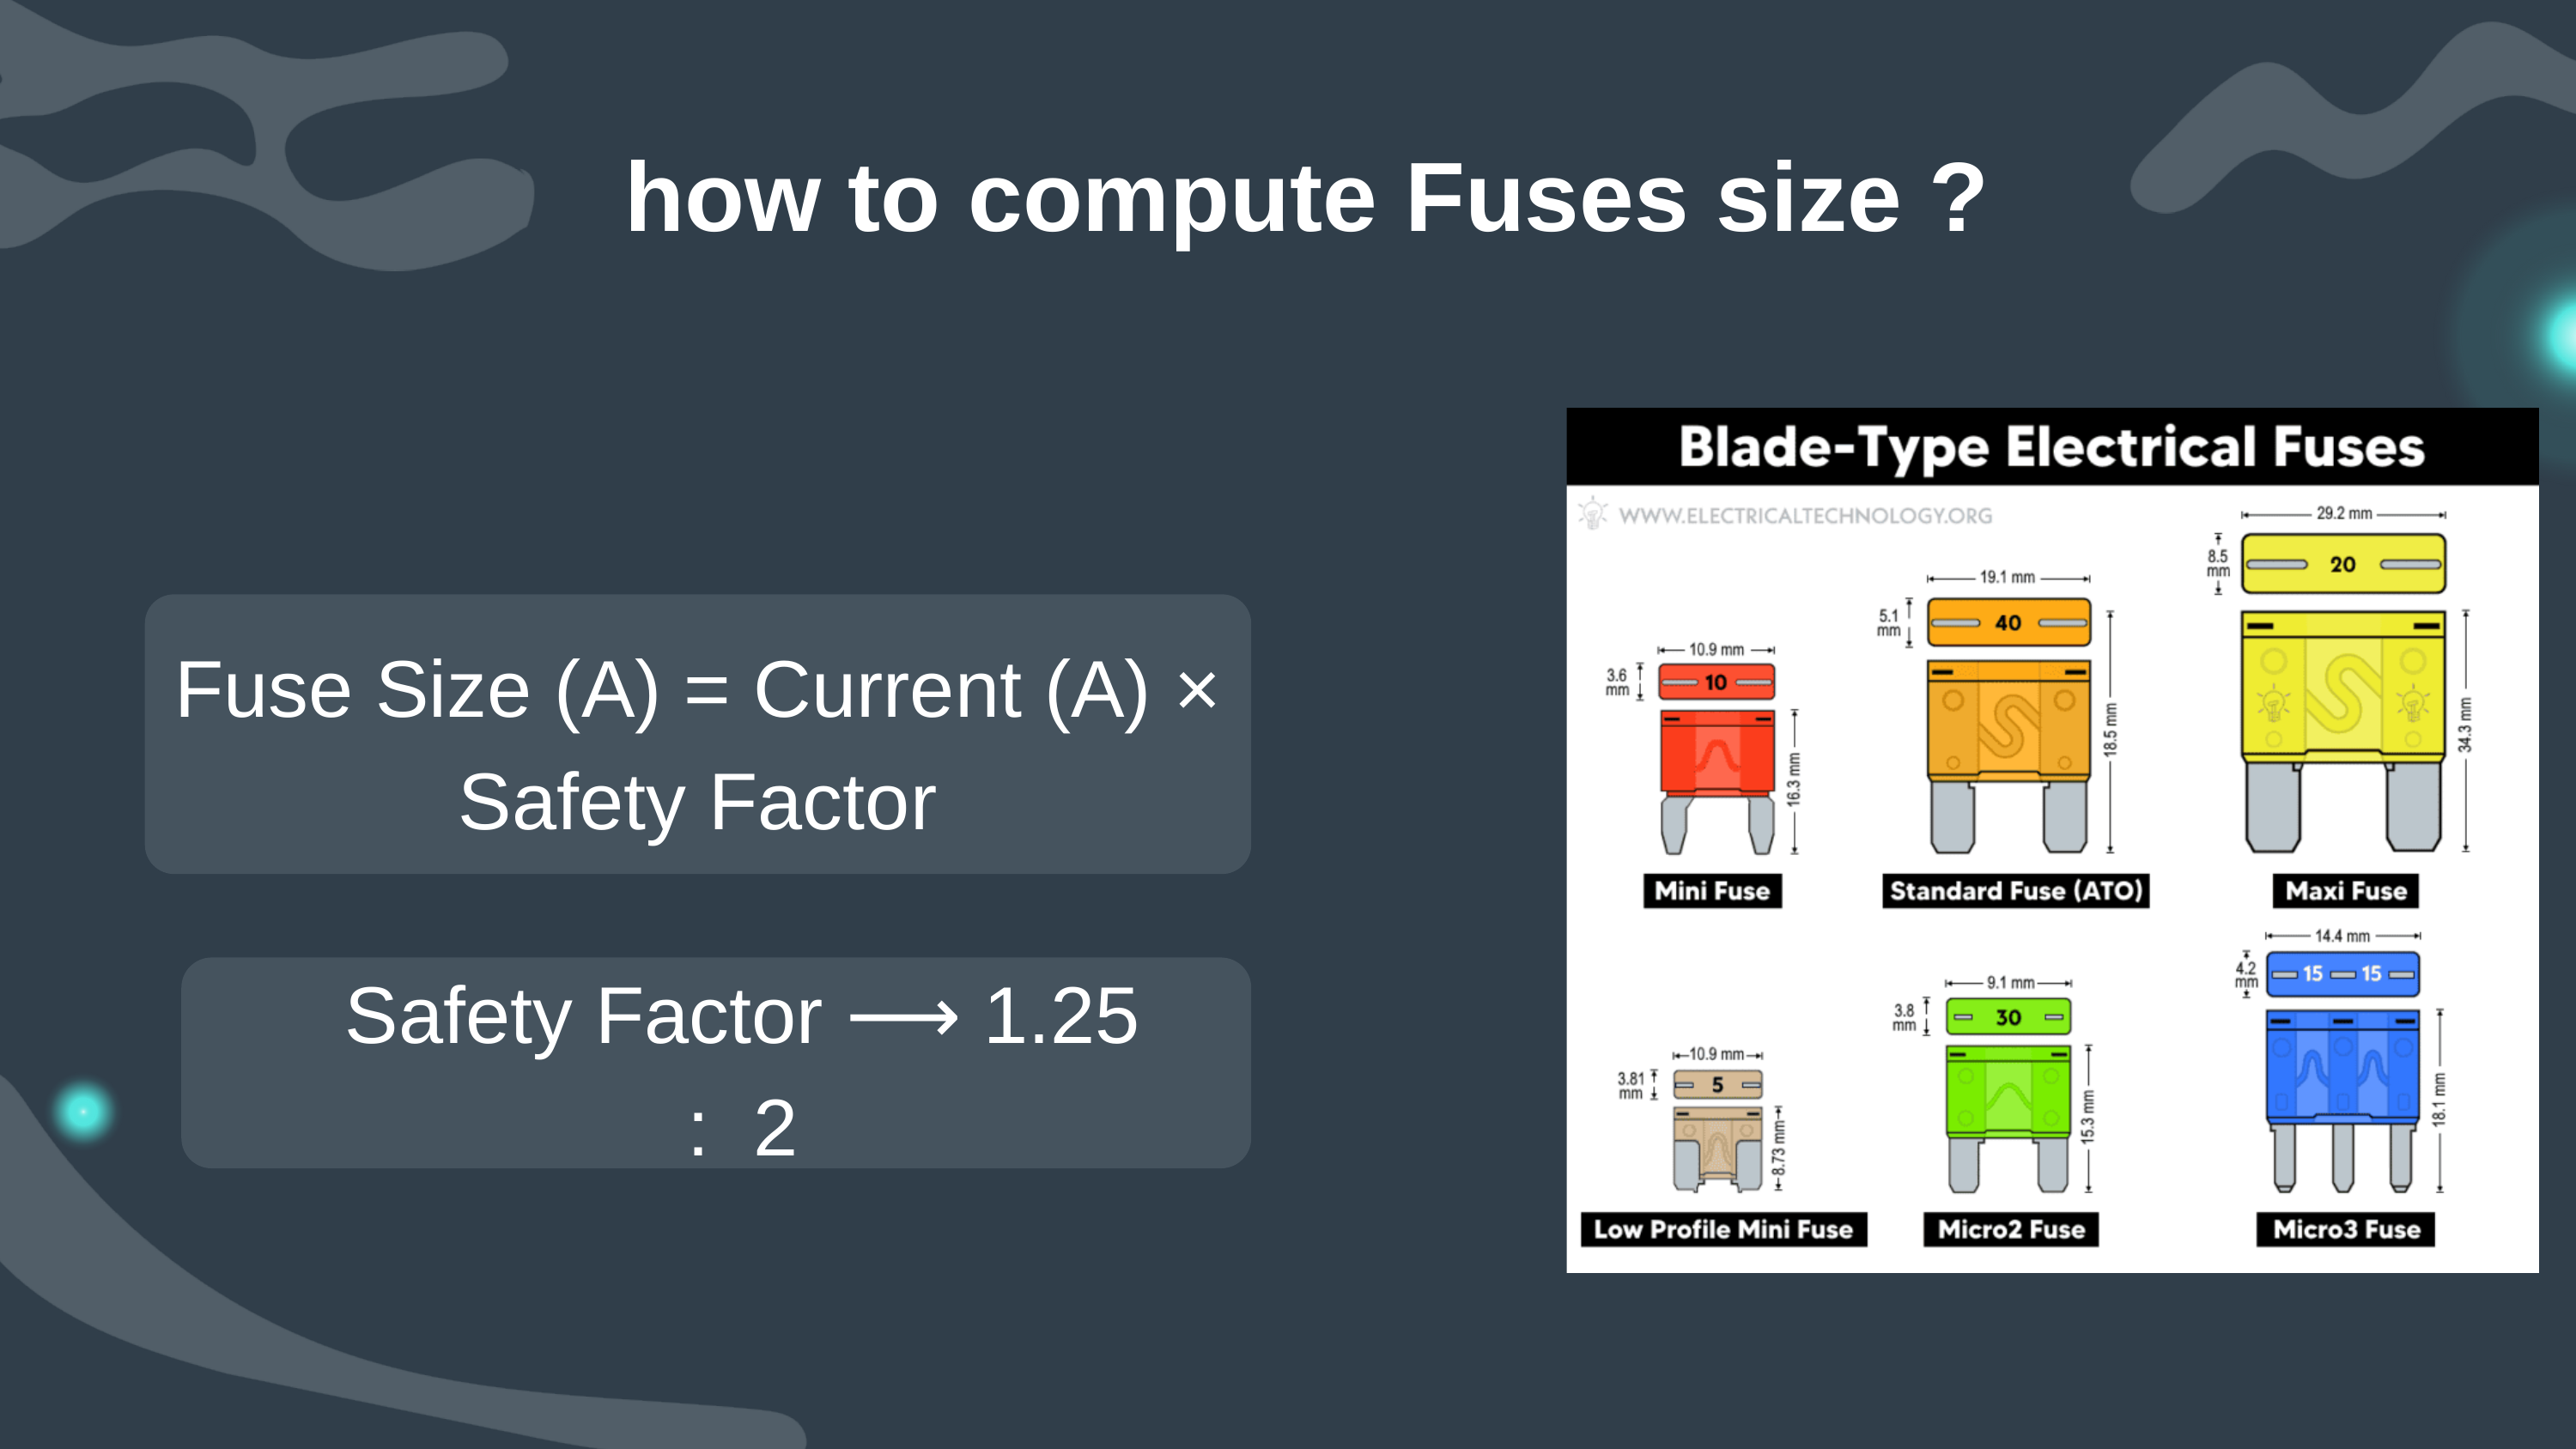

how to compute Fuses size ?

Fuse Size (A) = Current (A) × Safety Factor
Safety Factor ⟶ 1.25 :  2